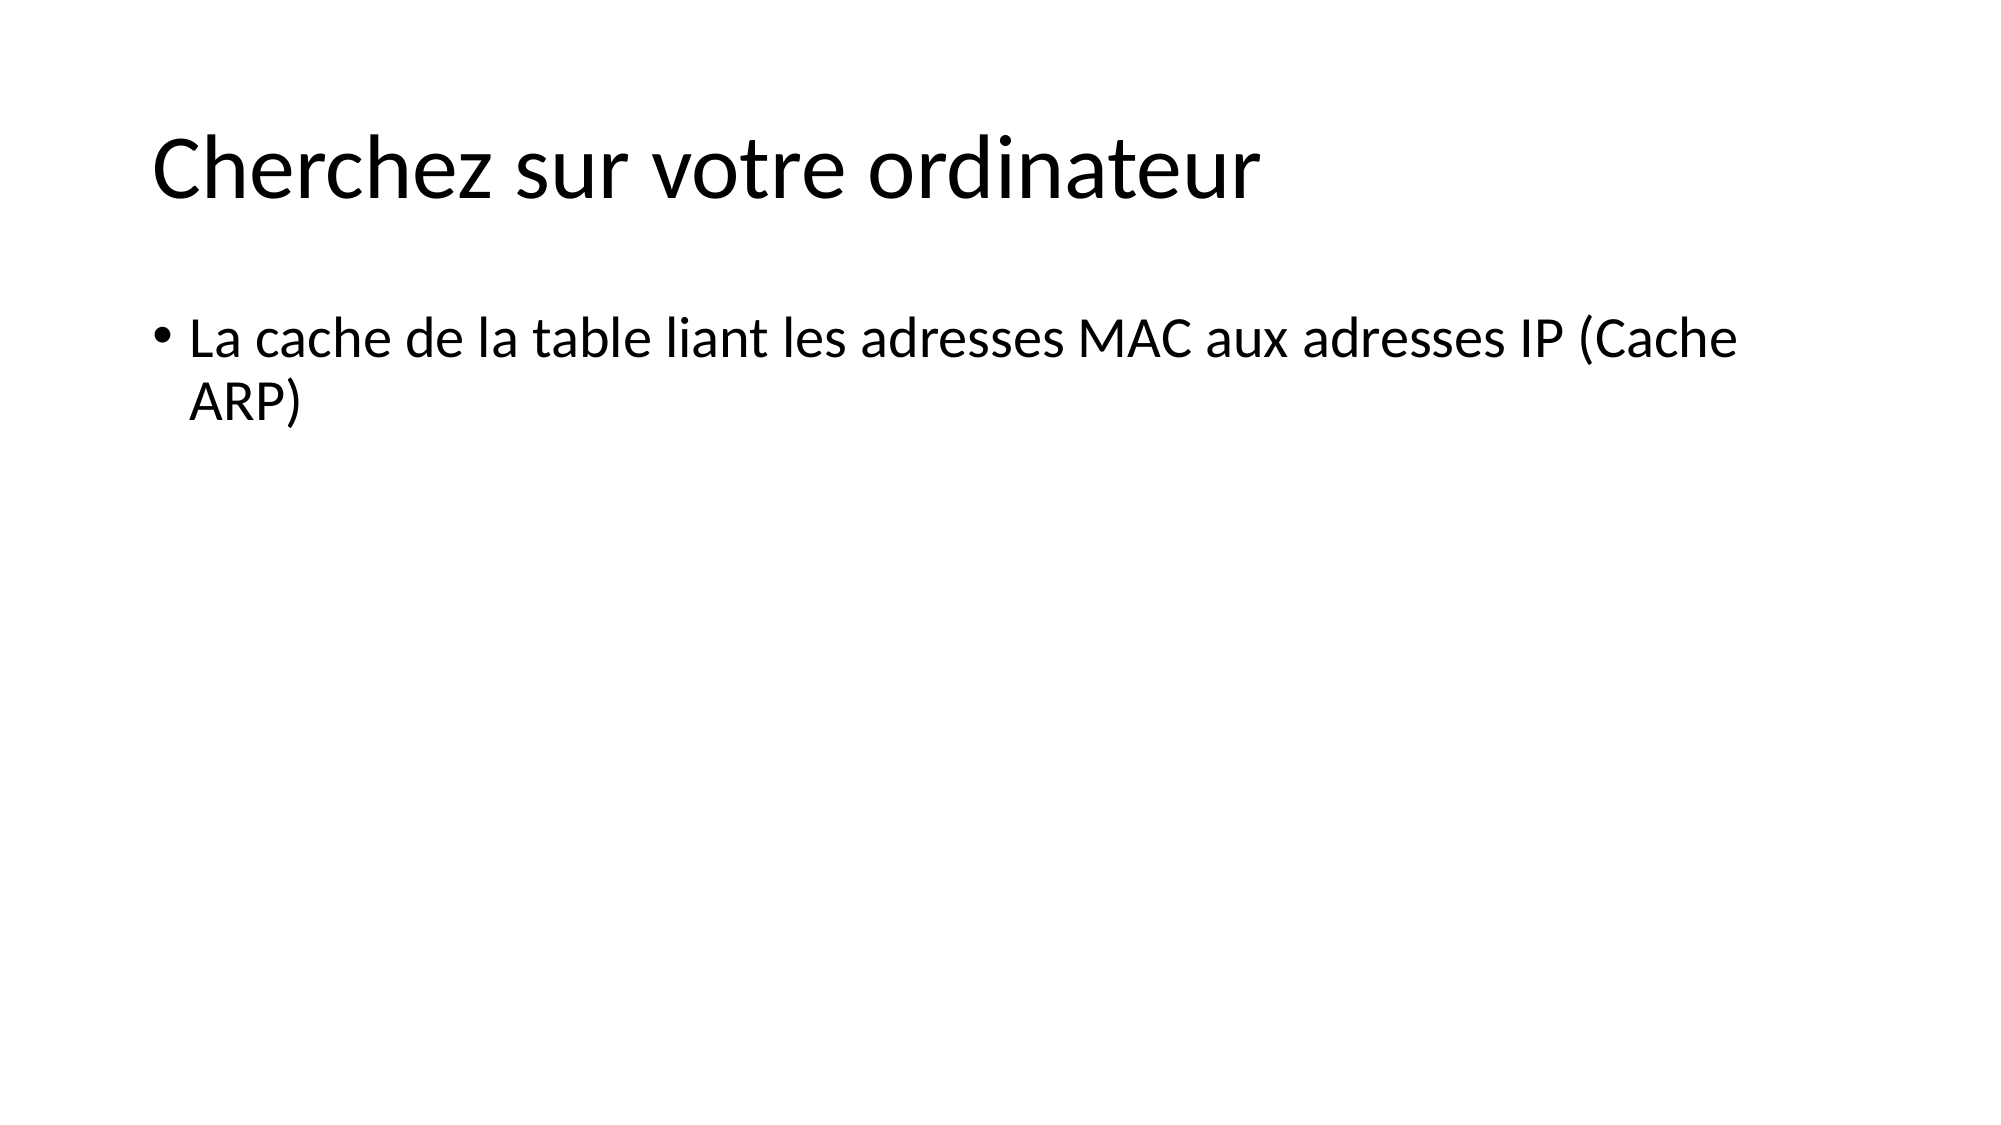

# Cherchez sur votre ordinateur
La cache de la table liant les adresses MAC aux adresses IP (Cache ARP)